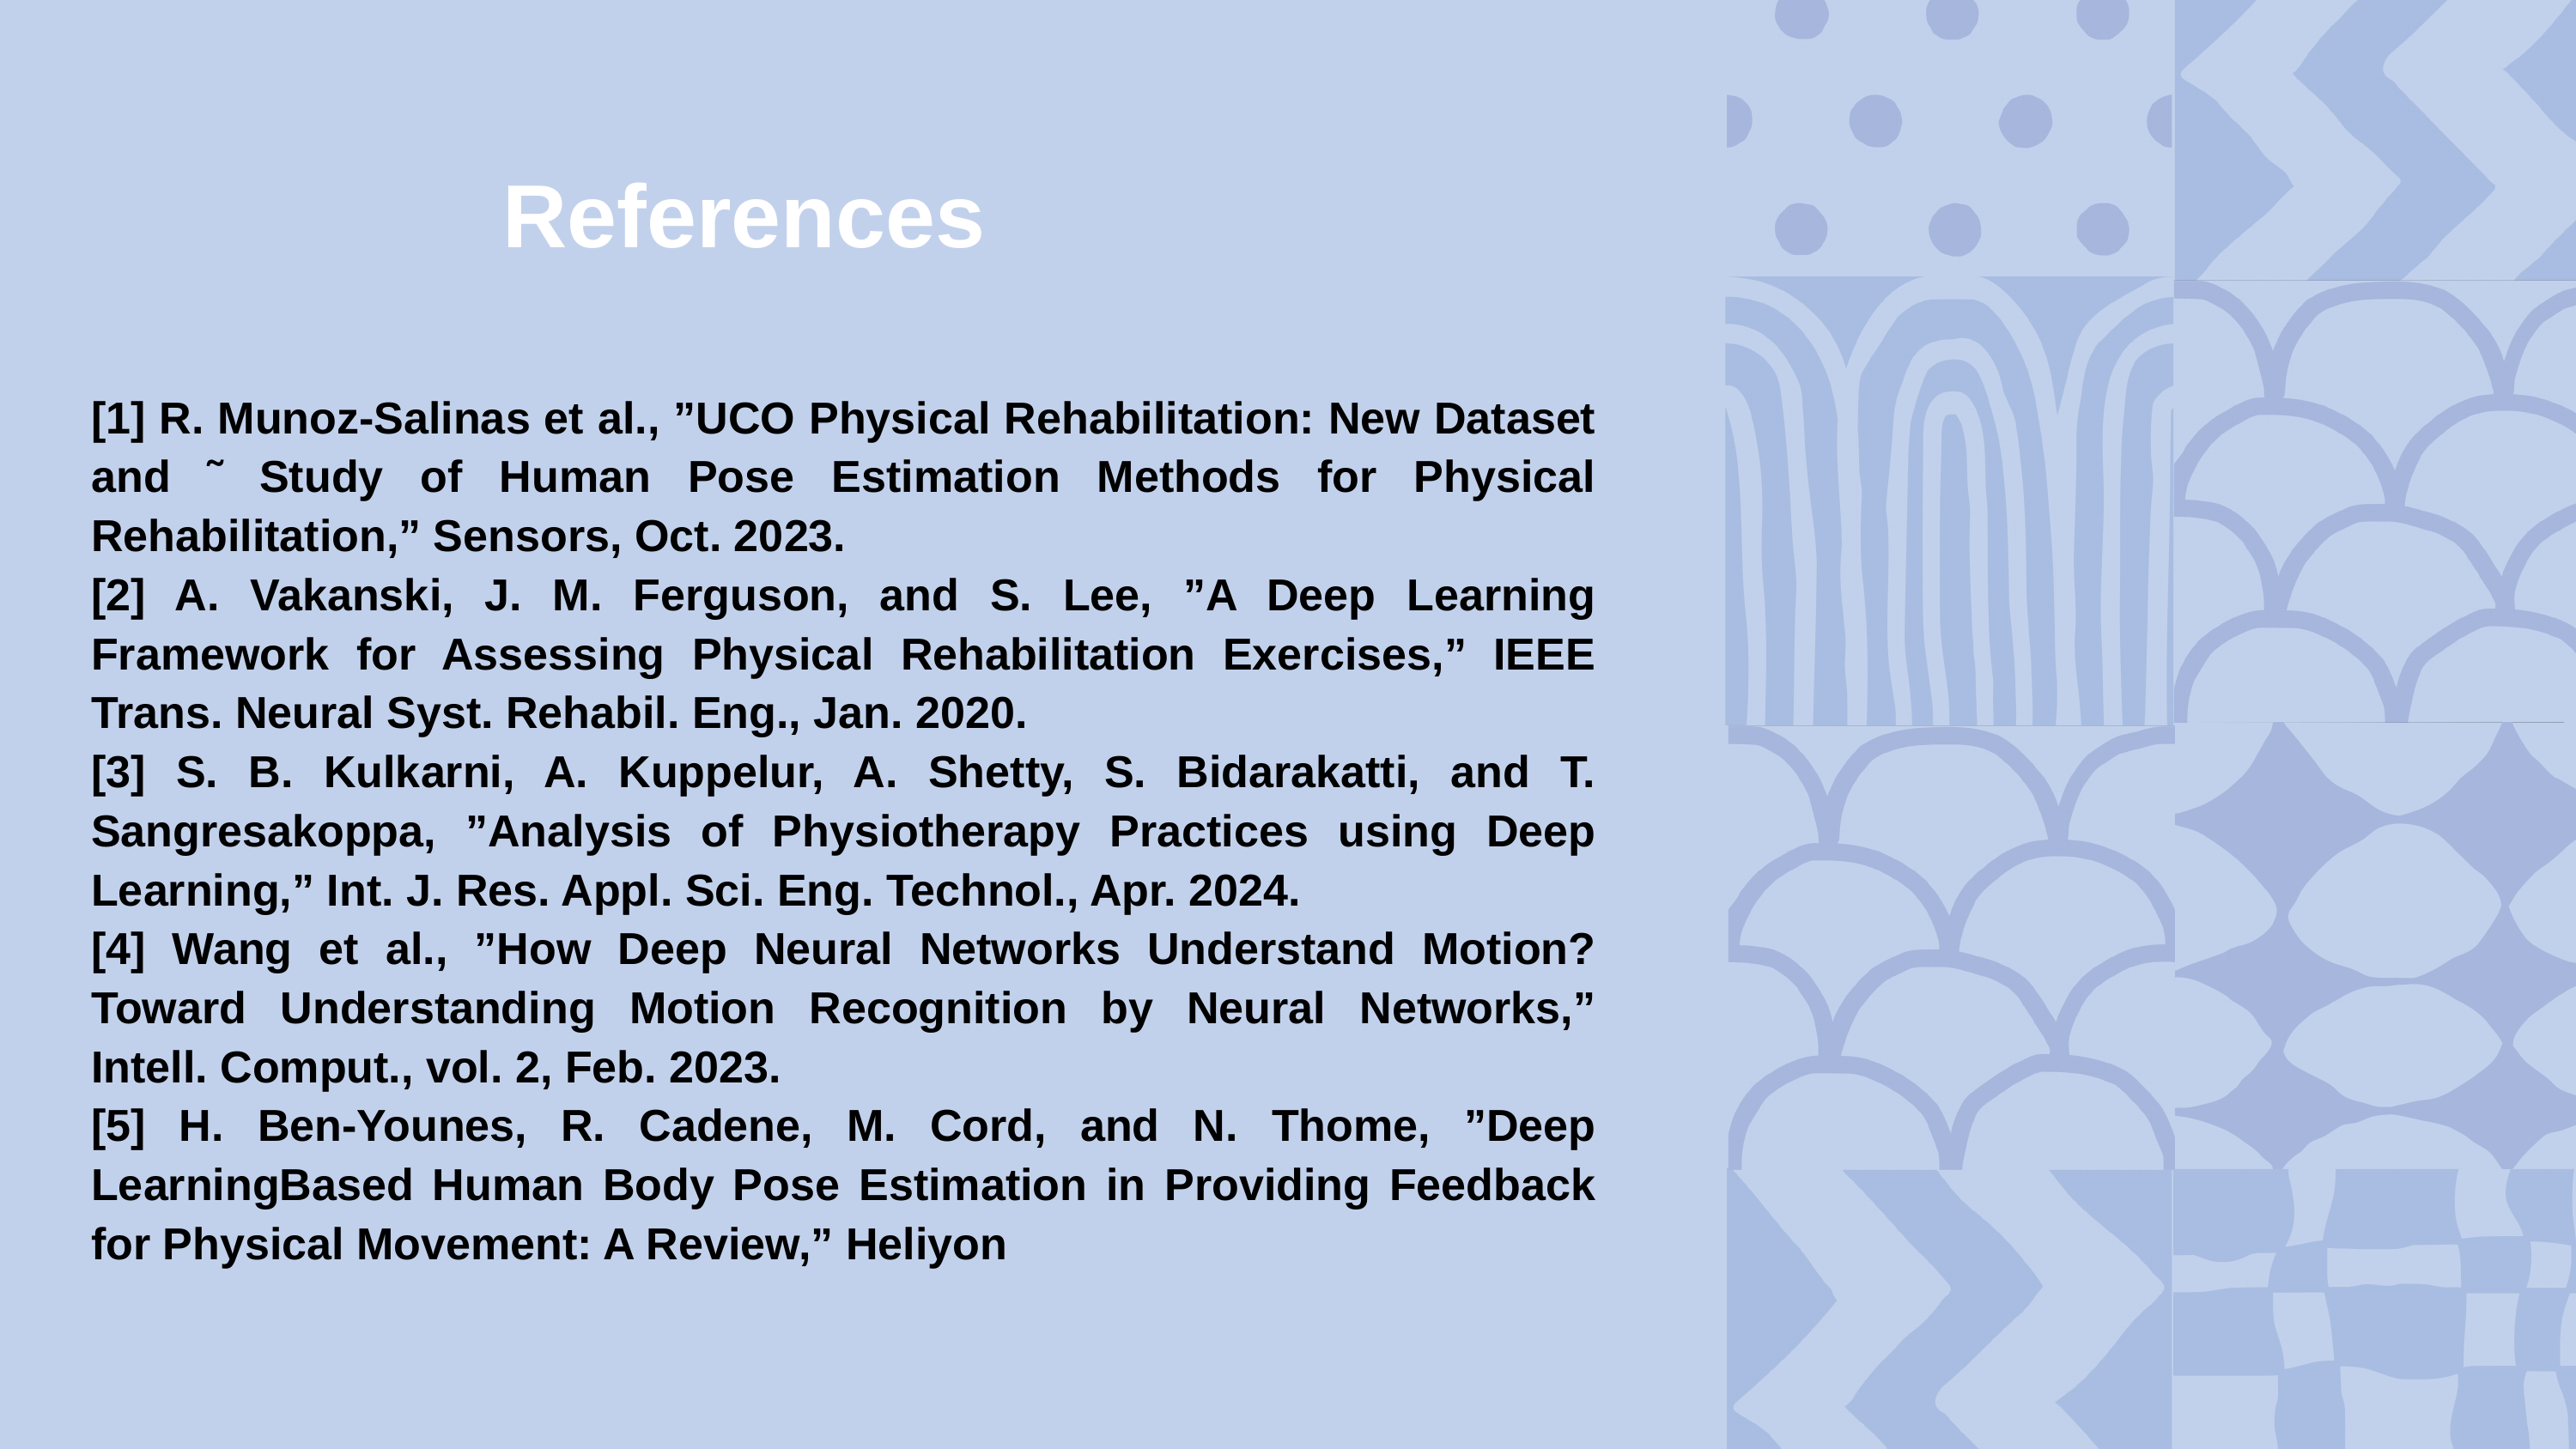

References

[1] R. Munoz-Salinas et al., ”UCO Physical Rehabilitation: New Dataset and ˜ Study of Human Pose Estimation Methods for Physical Rehabilitation,” Sensors, Oct. 2023.
[2] A. Vakanski, J. M. Ferguson, and S. Lee, ”A Deep Learning Framework for Assessing Physical Rehabilitation Exercises,” IEEE Trans. Neural Syst. Rehabil. Eng., Jan. 2020.
[3] S. B. Kulkarni, A. Kuppelur, A. Shetty, S. Bidarakatti, and T. Sangresakoppa, ”Analysis of Physiotherapy Practices using Deep Learning,” Int. J. Res. Appl. Sci. Eng. Technol., Apr. 2024.
[4] Wang et al., ”How Deep Neural Networks Understand Motion? Toward Understanding Motion Recognition by Neural Networks,” Intell. Comput., vol. 2, Feb. 2023.
[5] H. Ben-Younes, R. Cadene, M. Cord, and N. Thome, ”Deep LearningBased Human Body Pose Estimation in Providing Feedback for Physical Movement: A Review,” Heliyon